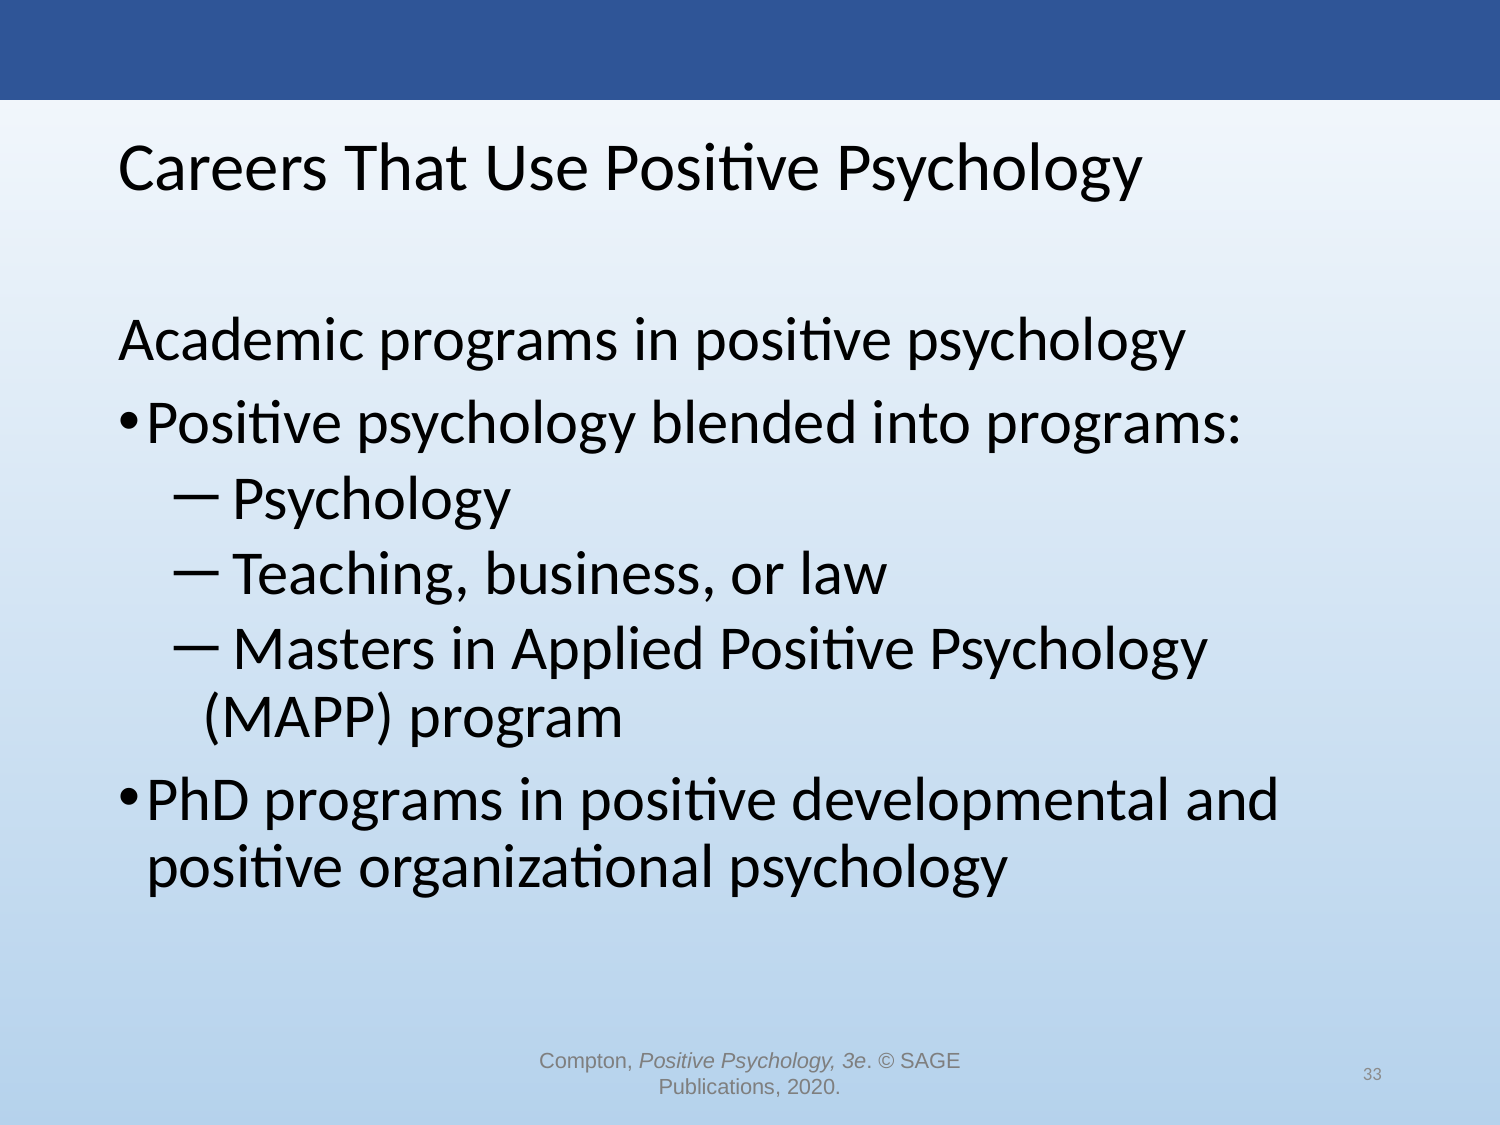

# Careers That Use Positive Psychology
Academic programs in positive psychology
Positive psychology blended into programs:
 Psychology
 Teaching, business, or law
 Masters in Applied Positive Psychology (MAPP) program
PhD programs in positive developmental and positive organizational psychology
Compton, Positive Psychology, 3e. © SAGE Publications, 2020.
33